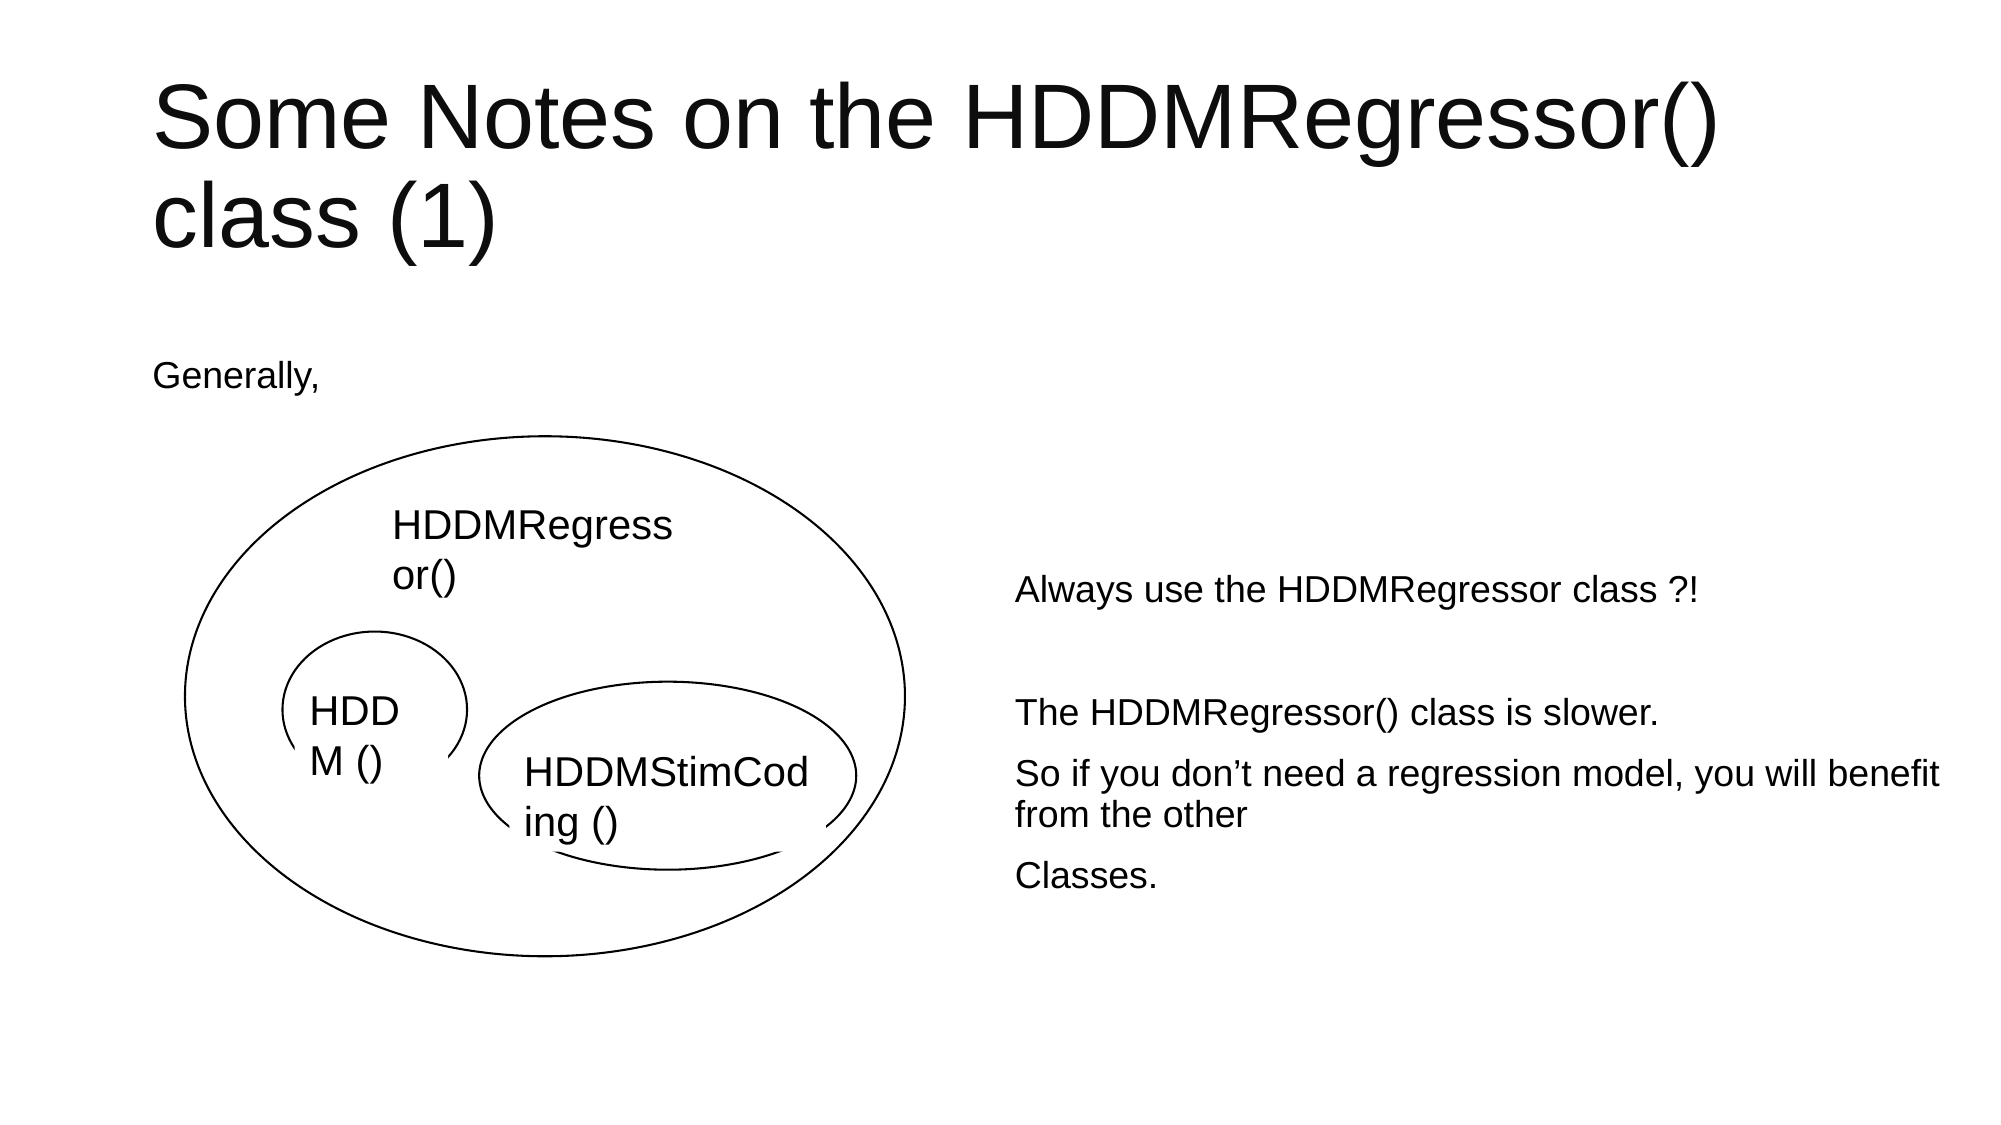

# Some Notes on the HDDMRegressor() class (1)
Generally,

HDDMRegressor()

Always use the HDDMRegressor class ?!

The HDDMRegressor() class is slower.
So if you don’t need a regression model, you will benefit from the other
Classes.

HDDM ()

HDDMStimCoding ()